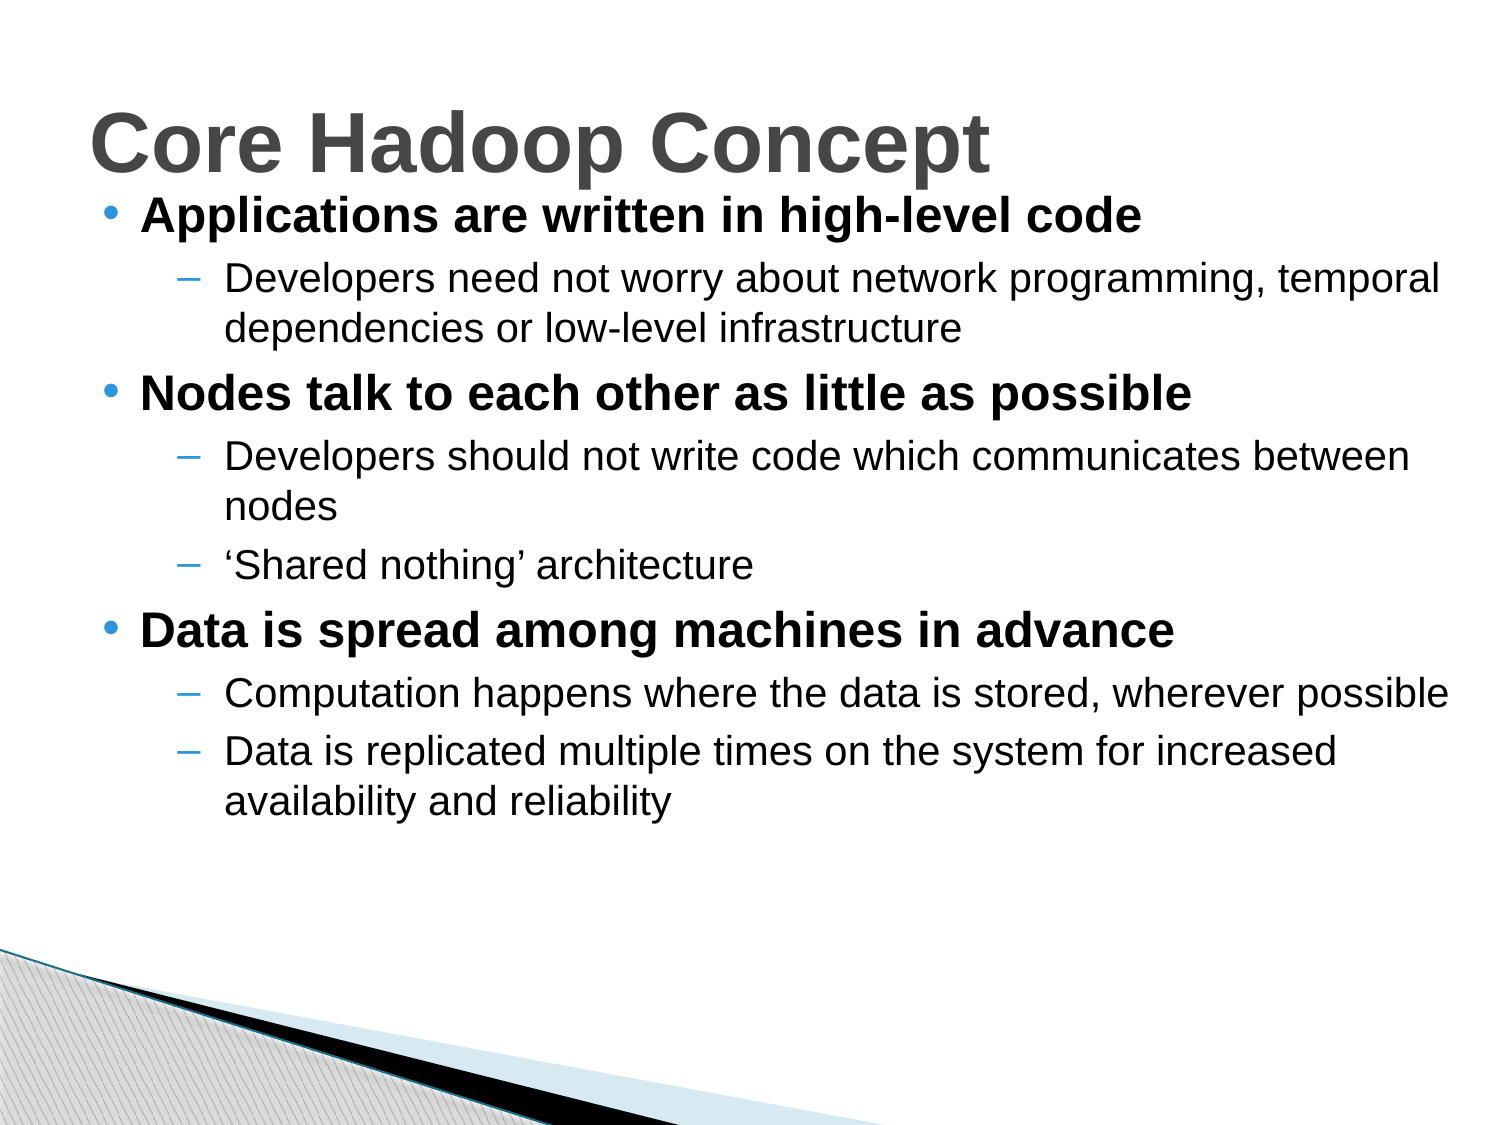

# Core Hadoop Concept

Applications are written in high-level code
Developers need not worry about network programming, temporal dependencies or low-level infrastructure
Nodes talk to each other as little as possible
Developers should not write code which communicates between nodes
‘Shared nothing’ architecture
Data is spread among machines in advance
Computation happens where the data is stored, wherever possible
Data is replicated multiple times on the system for increased availability and reliability